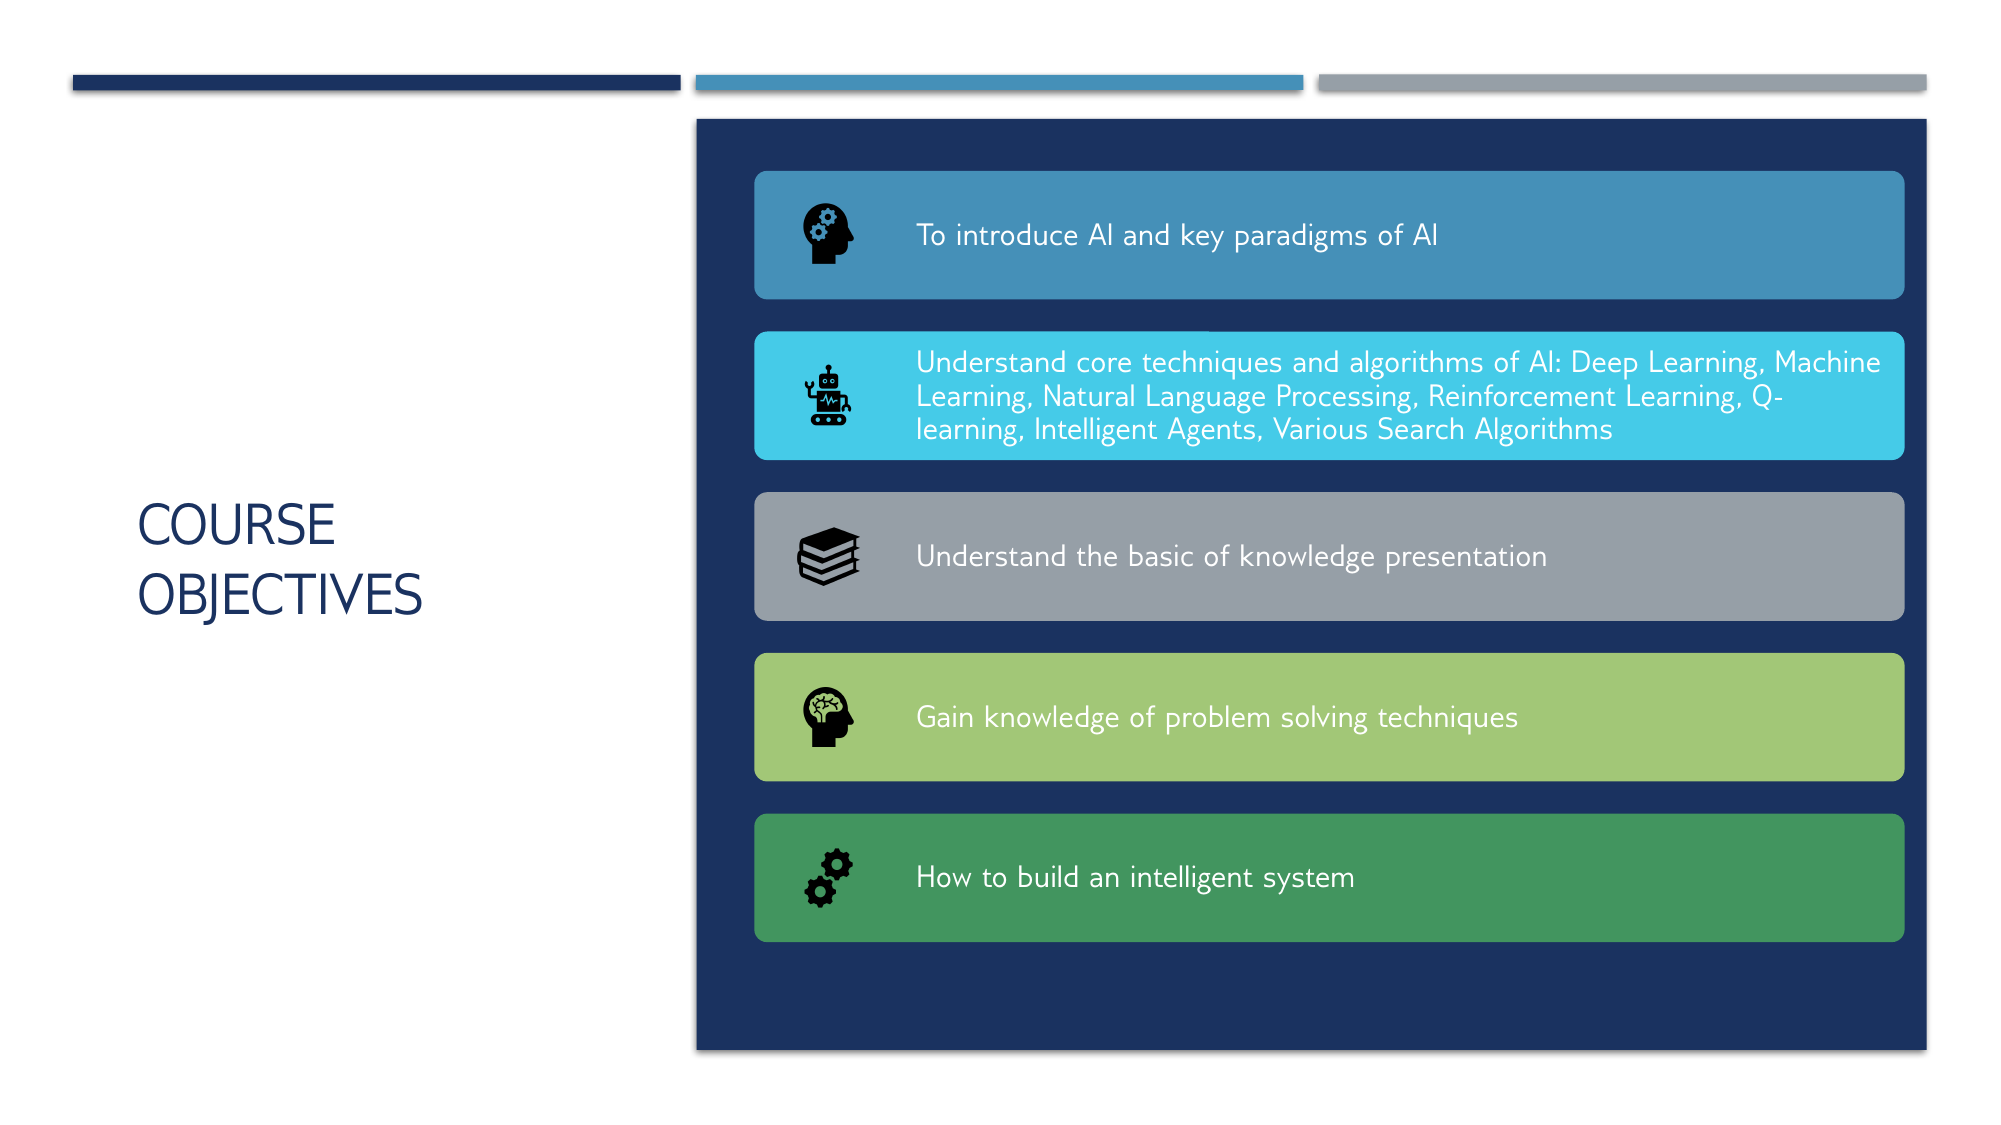

# Course objectives
To introduce AI and key paradigms of AI
Understand core techniques and algorithms of AI: Deep Learning, Machine Learning, Natural Language Processing, Reinforcement Learning, Q-learning, Intelligent Agents, Various Search Algorithms
Understand the basic of knowledge presentation
Gain knowledge of problem solving techniques
How to build an intelligent system